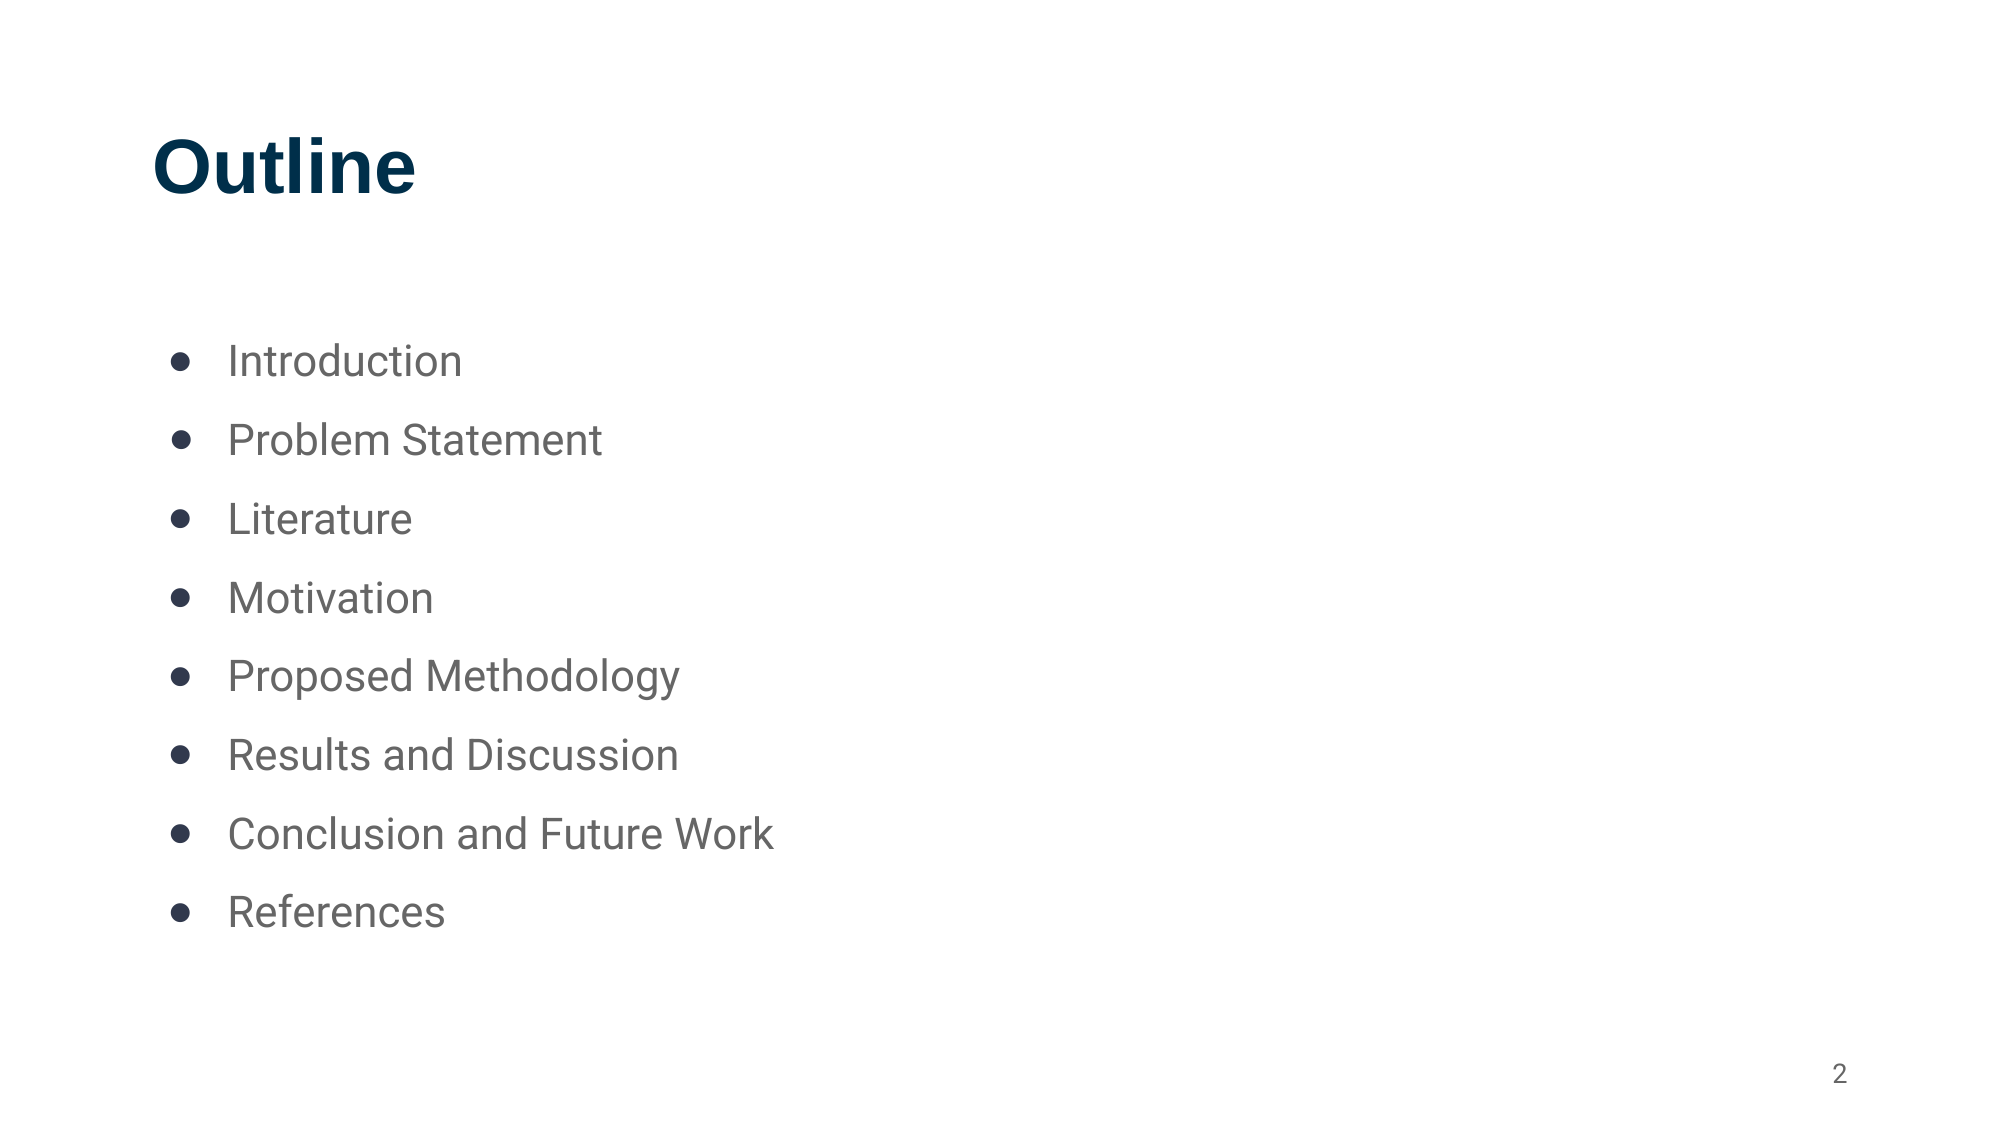

# Outline
Introduction
Problem Statement
Literature
Motivation
Proposed Methodology
Results and Discussion
Conclusion and Future Work
References
2